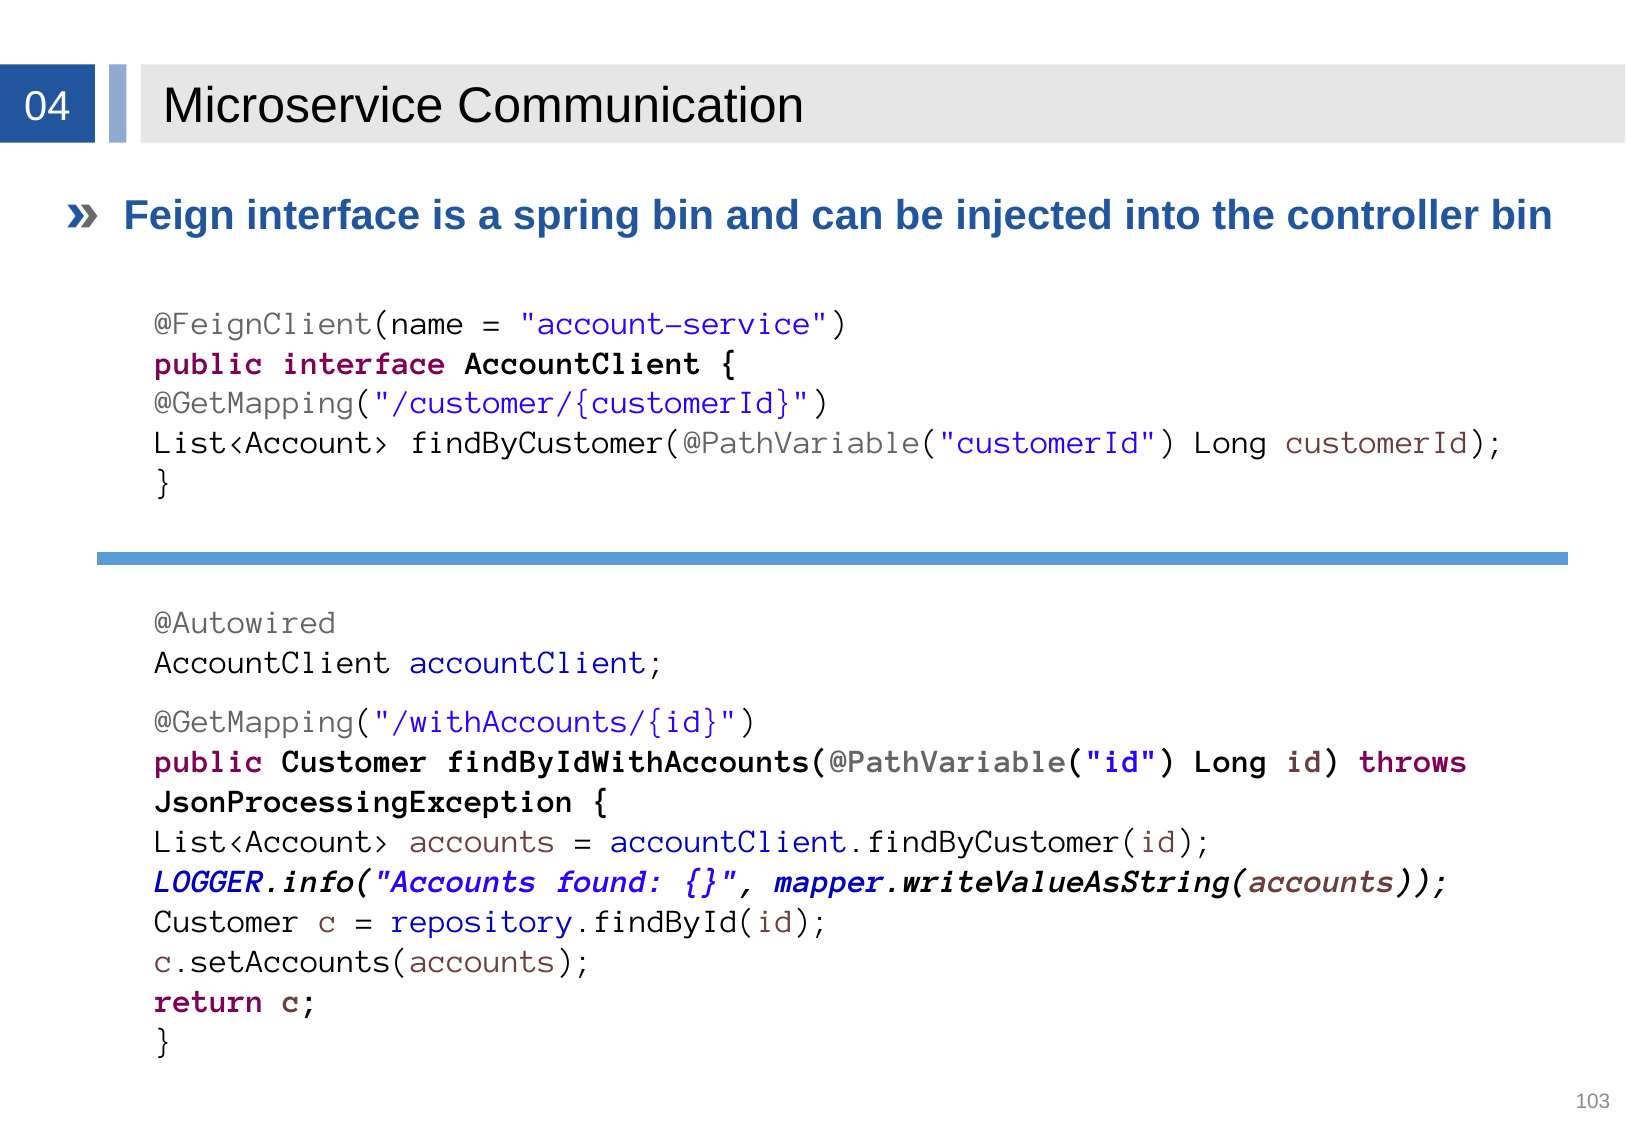

# Microservice Communication
04
Feign interface is a spring bin and can be injected into the controller bin

@FeignClient(name = "account-service")
public interface AccountClient {
@GetMapping("/customer/{customerId}")
List<Account> findByCustomer(@PathVariable("customerId") Long customerId);
}
@Autowired
AccountClient accountClient;
@GetMapping("/withAccounts/{id}")
public Customer findByIdWithAccounts(@PathVariable("id") Long id) throws JsonProcessingException {
List<Account> accounts = accountClient.findByCustomer(id);
LOGGER.info("Accounts found: {}", mapper.writeValueAsString(accounts));
Customer c = repository.findById(id);
c.setAccounts(accounts);
return c;
}
103